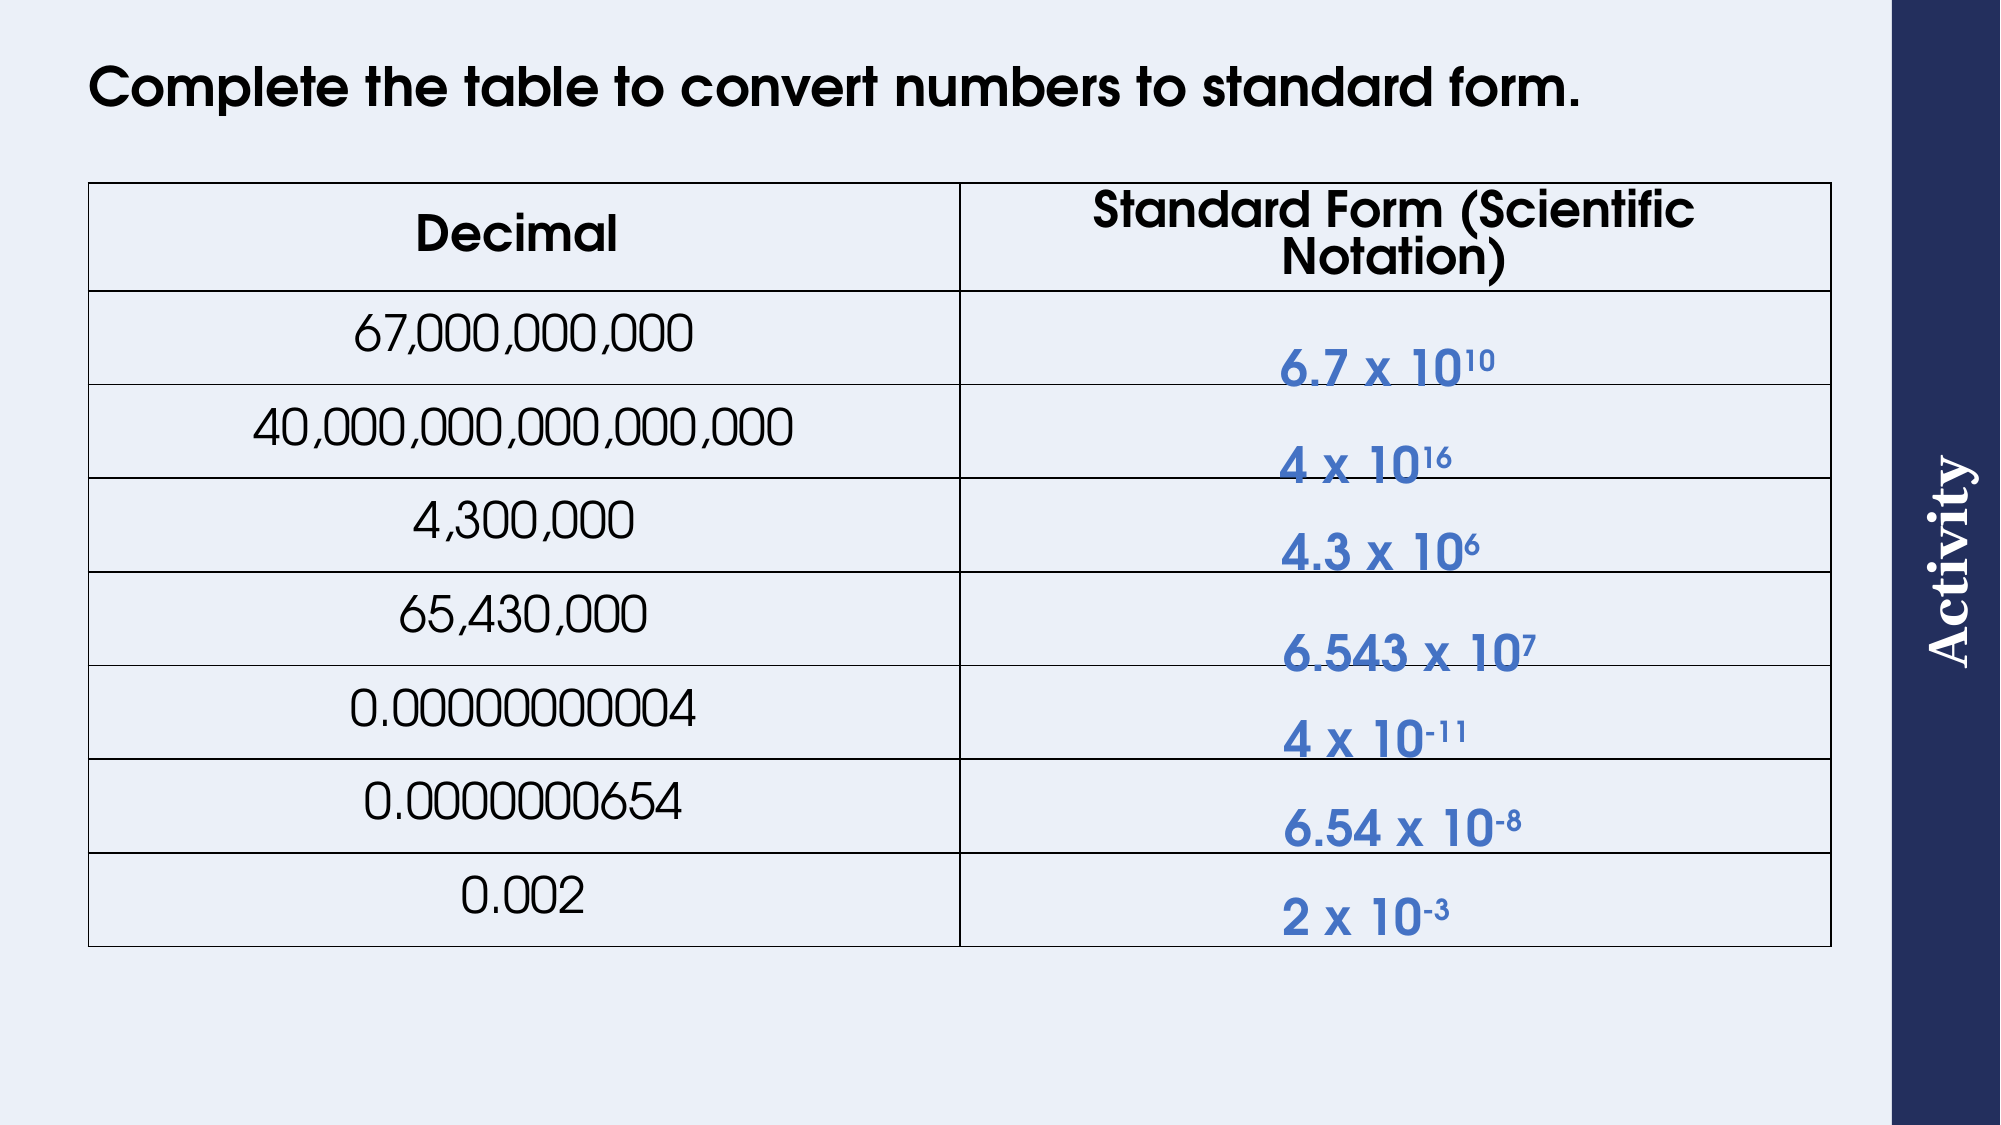

# Complete the table to convert numbers to standard form.
| Decimal | Standard Form (Scientific Notation) |
| --- | --- |
| 67,000,000,000 |  |
| 40,000,000,000,000,000 |  |
| 4,300,000 |  |
| 65,430,000 |  |
| 0.00000000004 |  |
| 0.0000000654 |  |
| 0.002 |  |
6.7 x 1010
4 x 1016
4.3 x 106
6.543 x 107
4 x 10-11
6.54 x 10-8
2 x 10-3